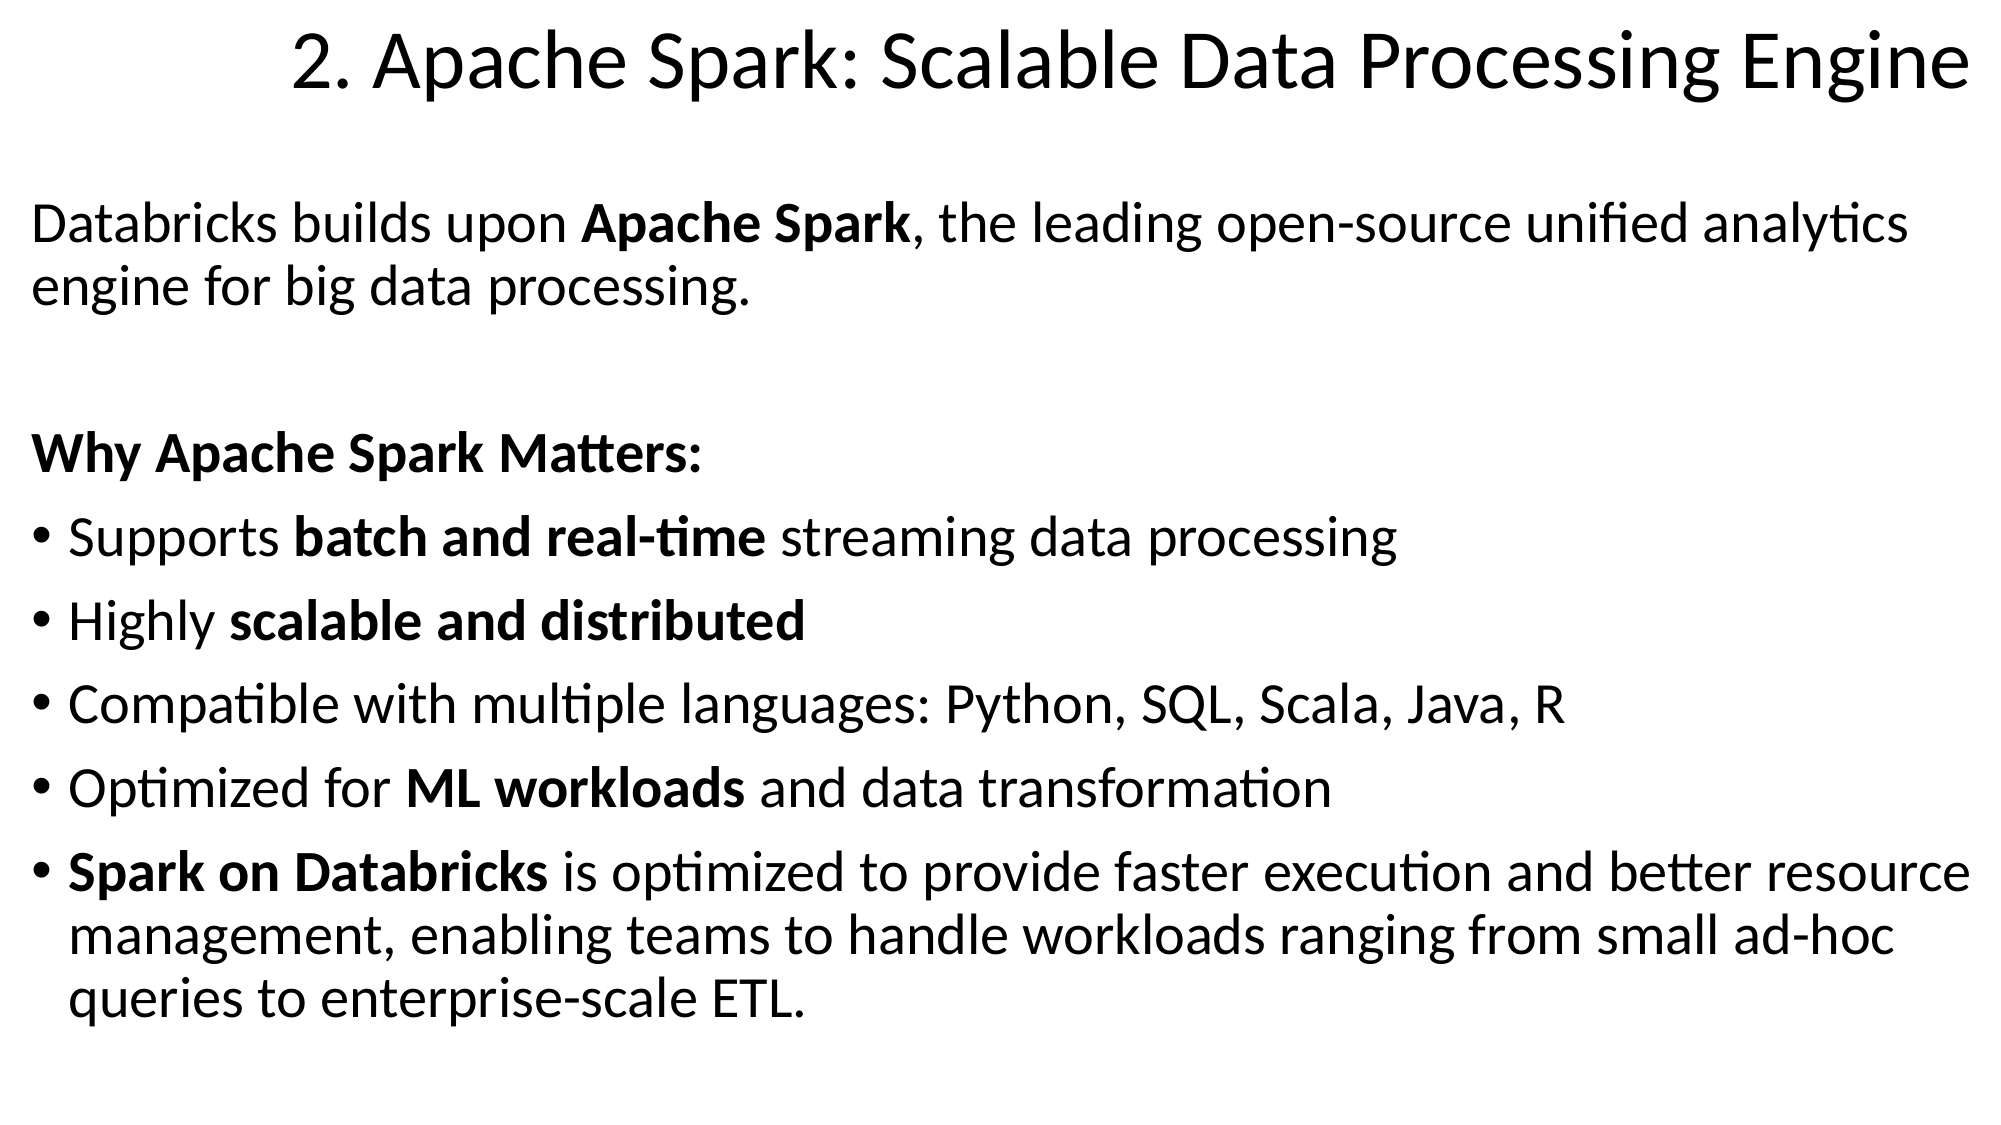

# 2. Apache Spark: Scalable Data Processing Engine
Databricks builds upon Apache Spark, the leading open-source unified analytics engine for big data processing.

Why Apache Spark Matters:
Supports batch and real-time streaming data processing
Highly scalable and distributed
Compatible with multiple languages: Python, SQL, Scala, Java, R
Optimized for ML workloads and data transformation
Spark on Databricks is optimized to provide faster execution and better resource management, enabling teams to handle workloads ranging from small ad-hoc queries to enterprise-scale ETL.